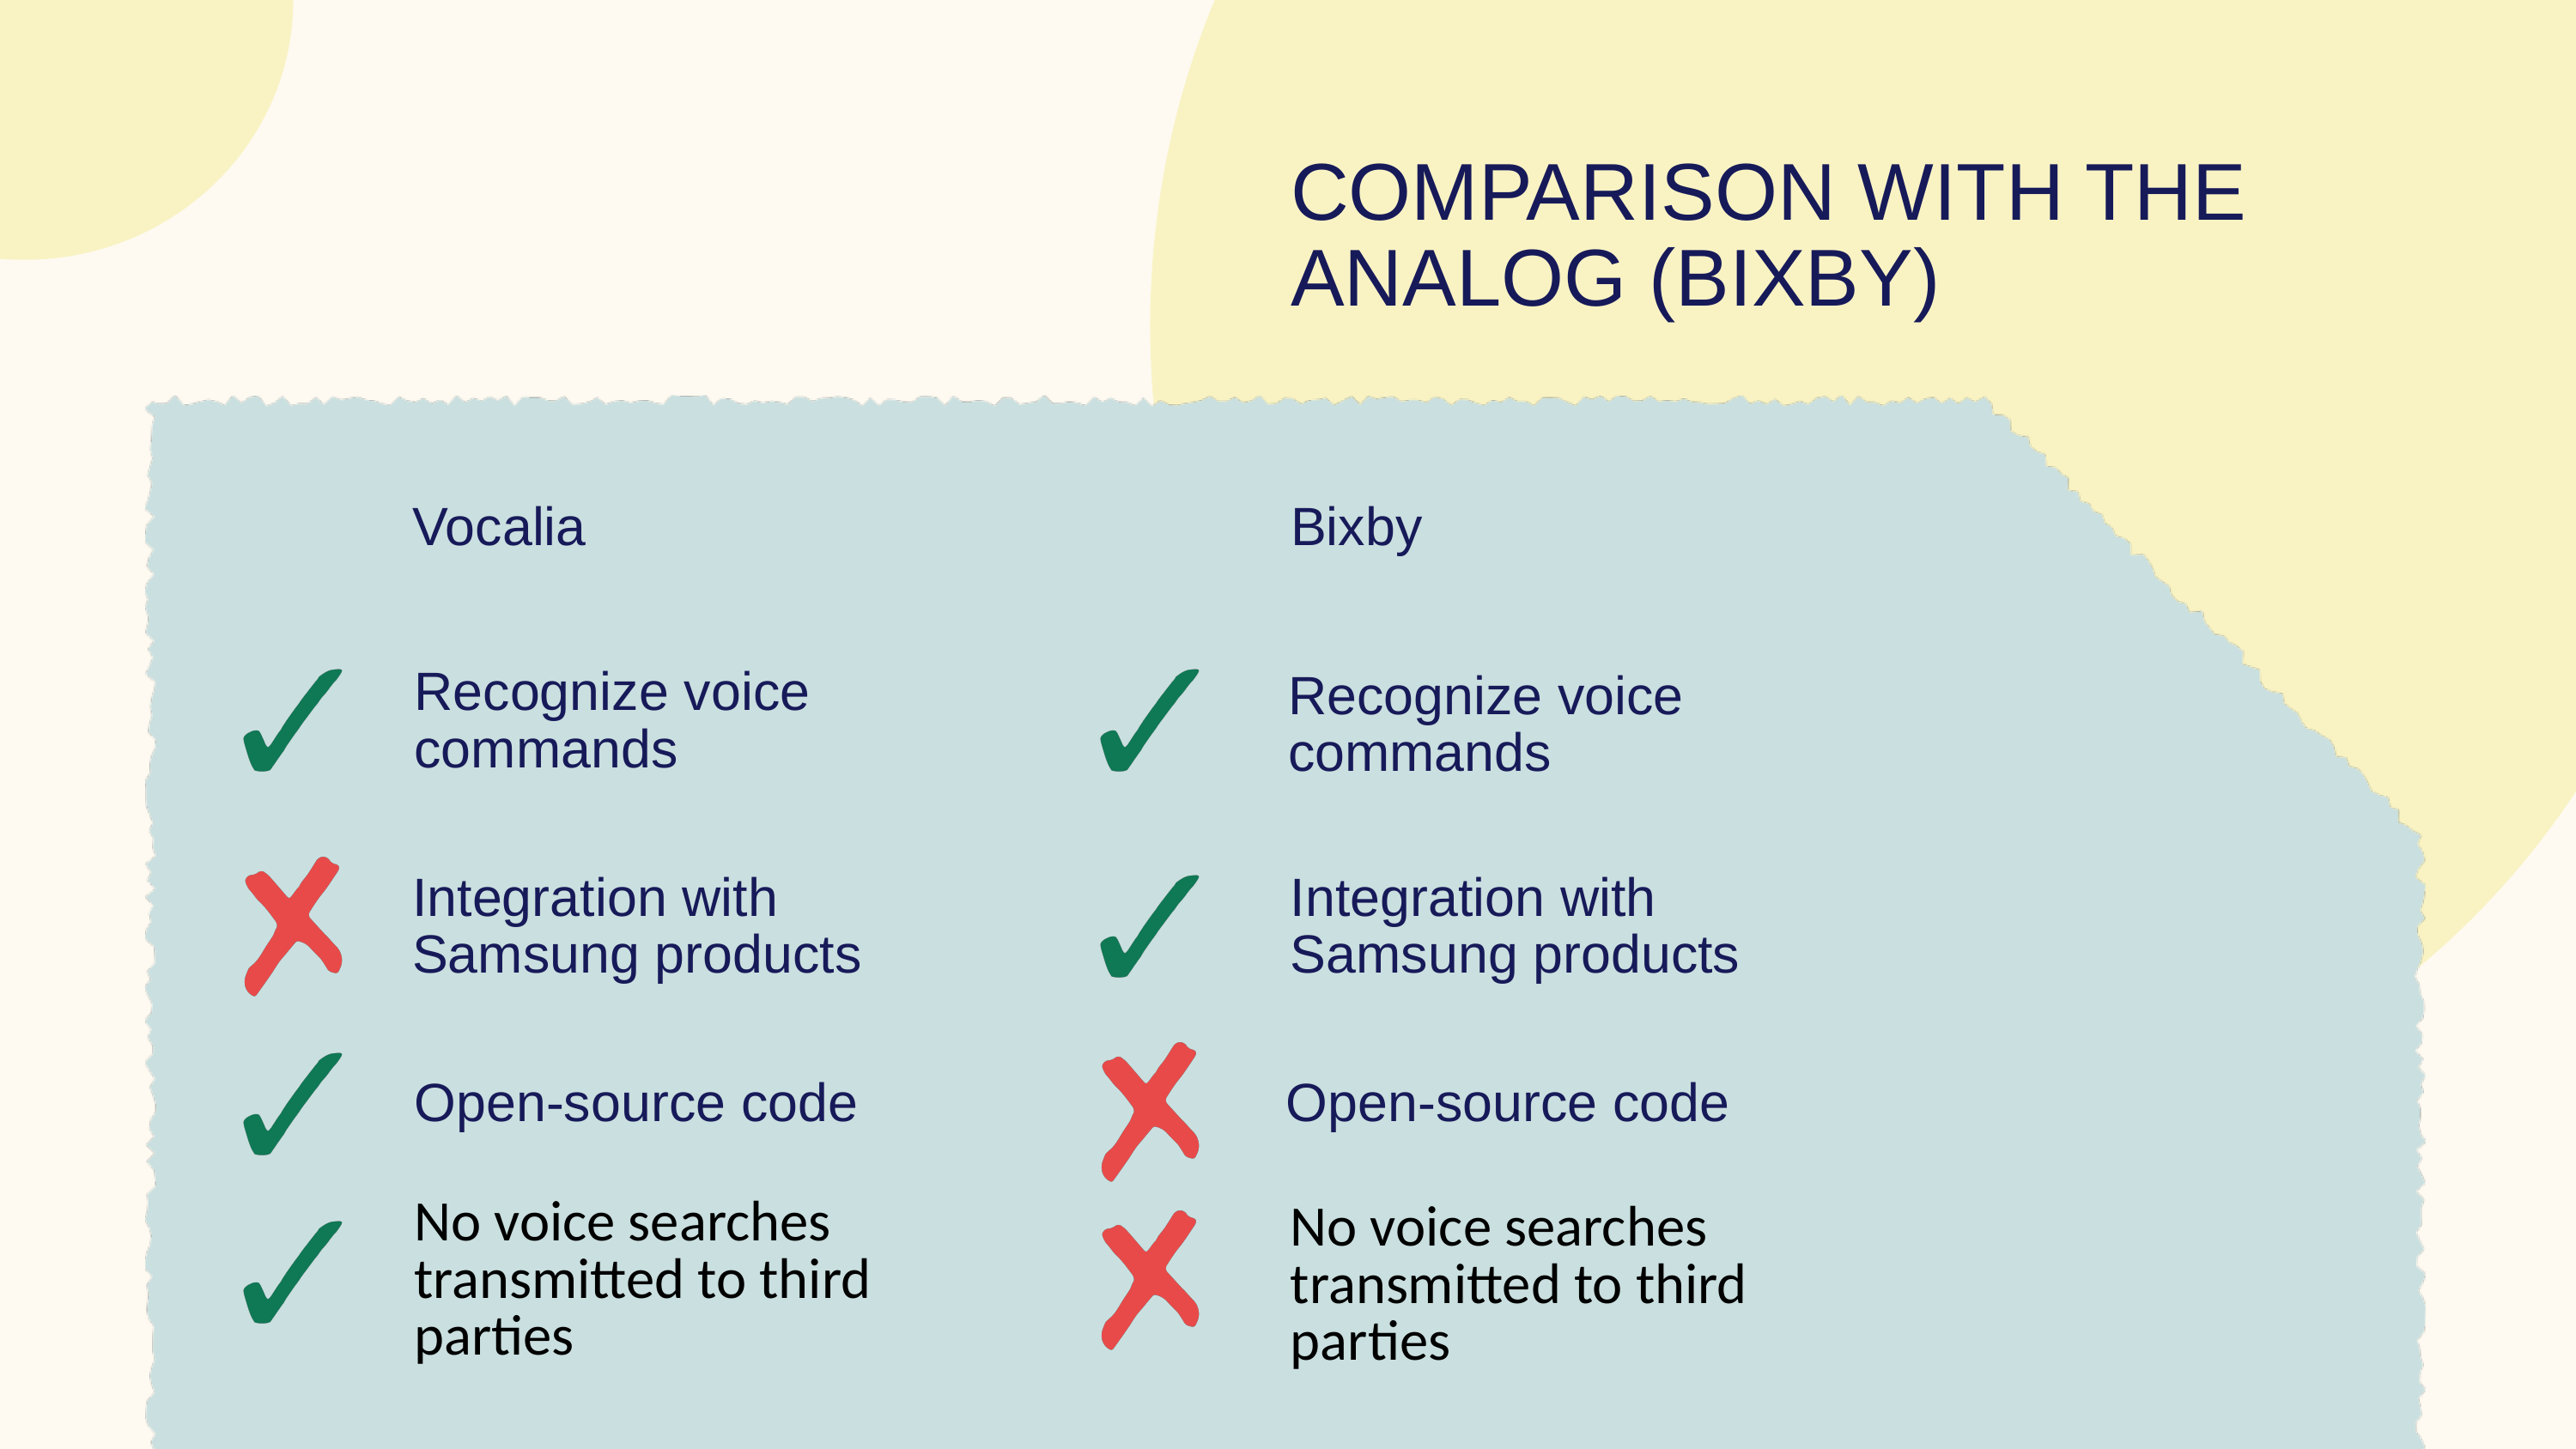

COMPARISON WITH THE ANALOG (BIXBY)

Vocalia
Bixby
Recognize voice commands
Recognize voice commands

Integration with Samsung products
Integration with Samsung products

Open-source code
Open-source code
No voice searches transmitted to third parties
No voice searches transmitted to third parties